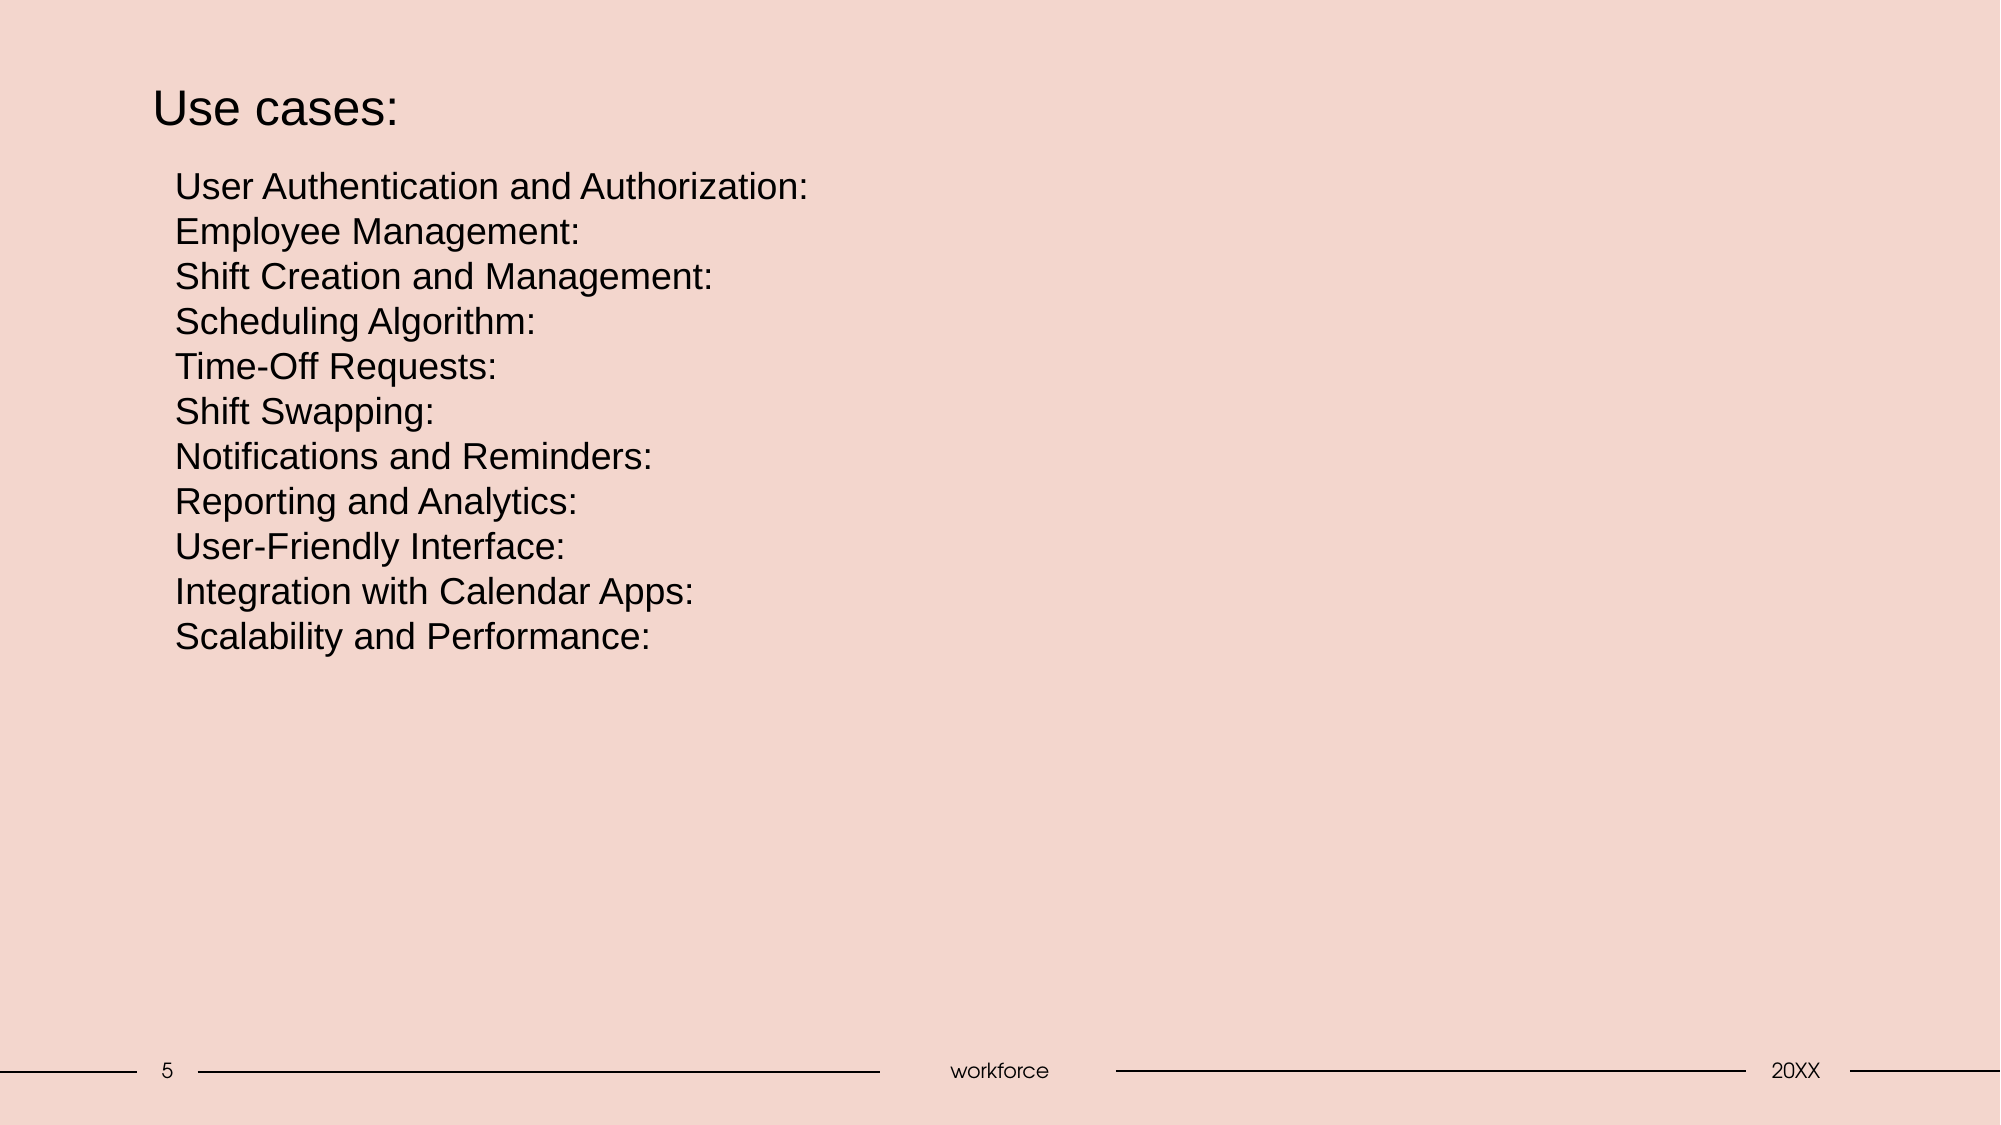

Use cases:
User Authentication and Authorization:
Employee Management:
Shift Creation and Management:
Scheduling Algorithm:
Time-Off Requests:
Shift Swapping:
Notifications and Reminders:
Reporting and Analytics:
User-Friendly Interface:
Integration with Calendar Apps:
Scalability and Performance:
5
workforce
20XX